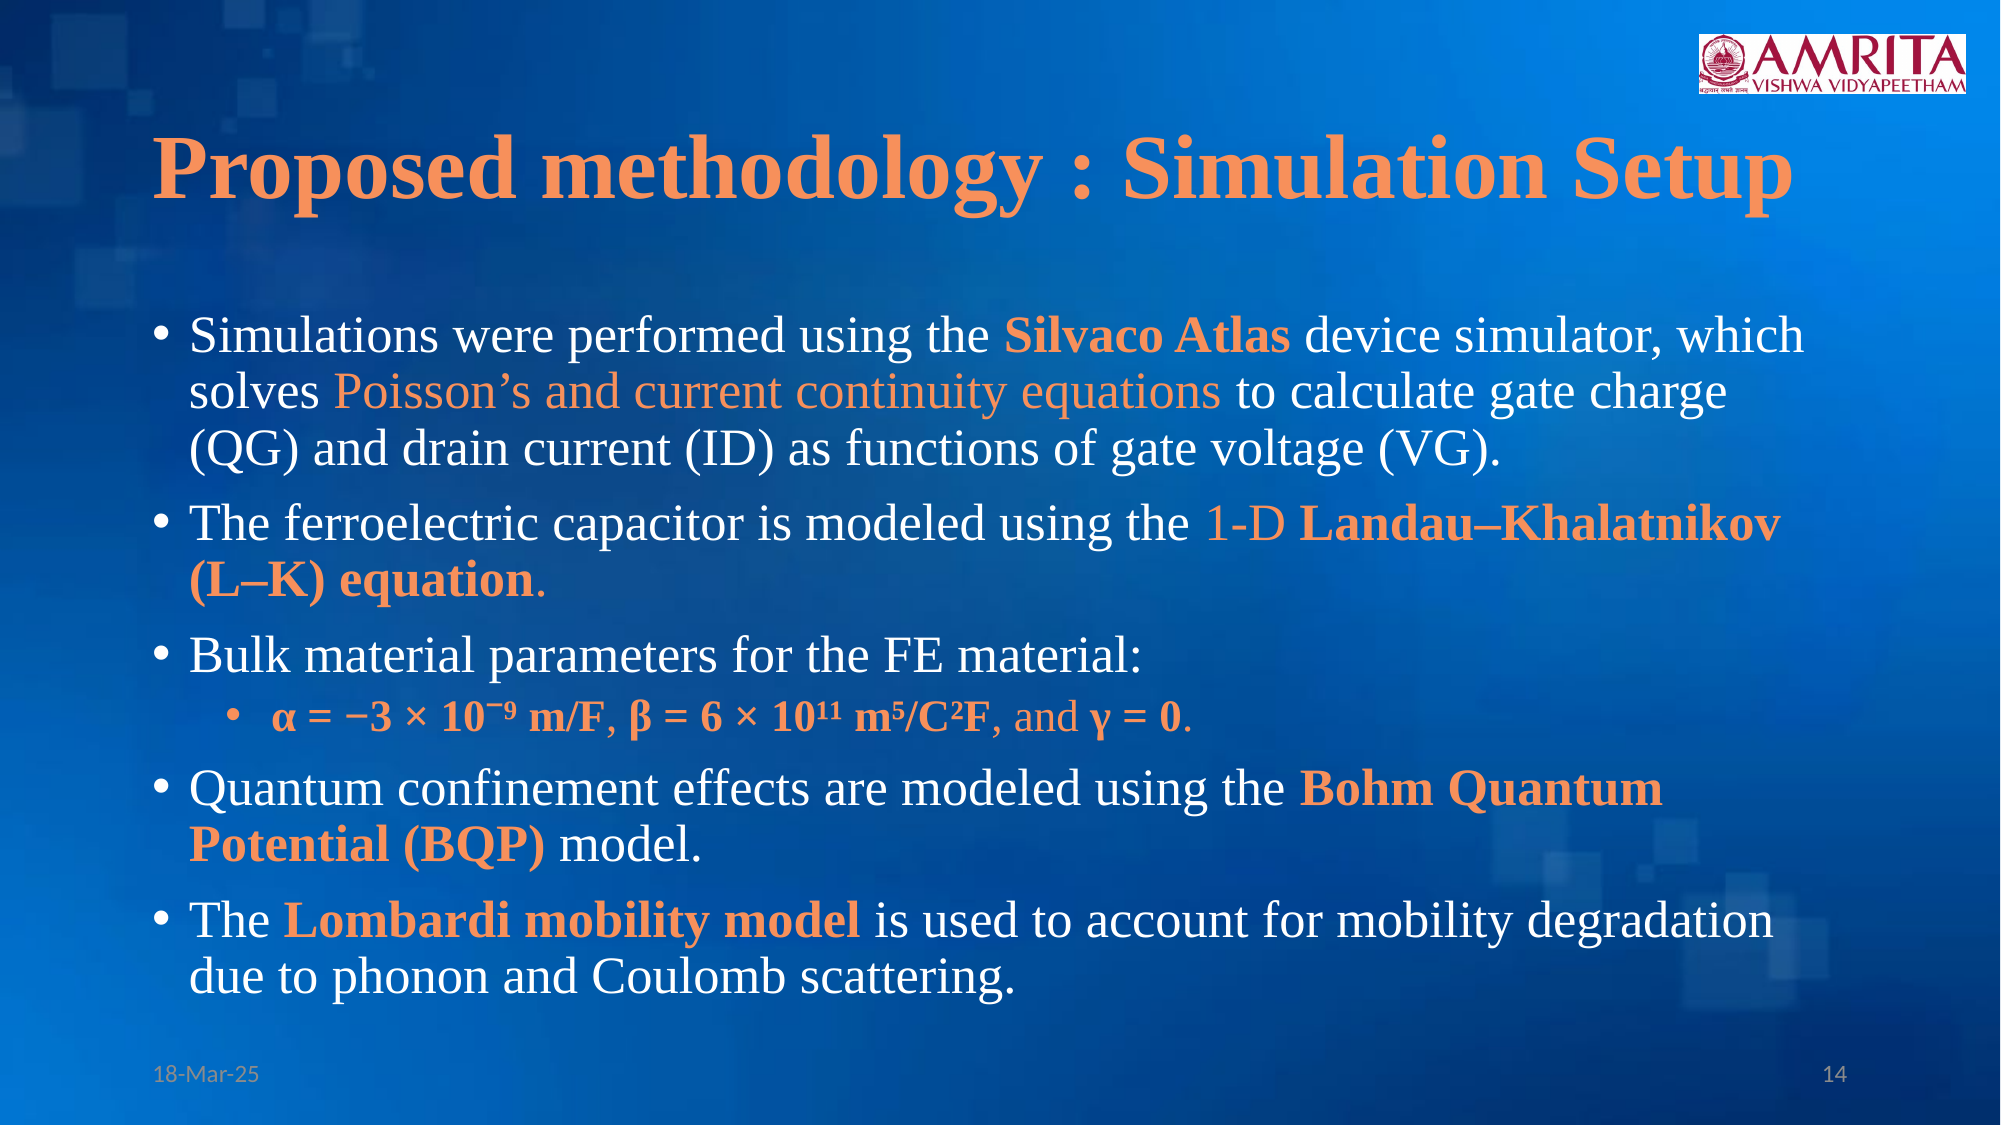

# Proposed methodology : Simulation Setup
Simulations were performed using the Silvaco Atlas device simulator, which solves Poisson’s and current continuity equations to calculate gate charge (QG) and drain current (ID) as functions of gate voltage (VG).
The ferroelectric capacitor is modeled using the 1-D Landau–Khalatnikov (L–K) equation.
Bulk material parameters for the FE material:
α = −3 × 10⁻⁹ m/F, β = 6 × 10¹¹ m⁵/C²F, and γ = 0.
Quantum confinement effects are modeled using the Bohm Quantum Potential (BQP) model.
The Lombardi mobility model is used to account for mobility degradation due to phonon and Coulomb scattering.

18-Mar-25
14